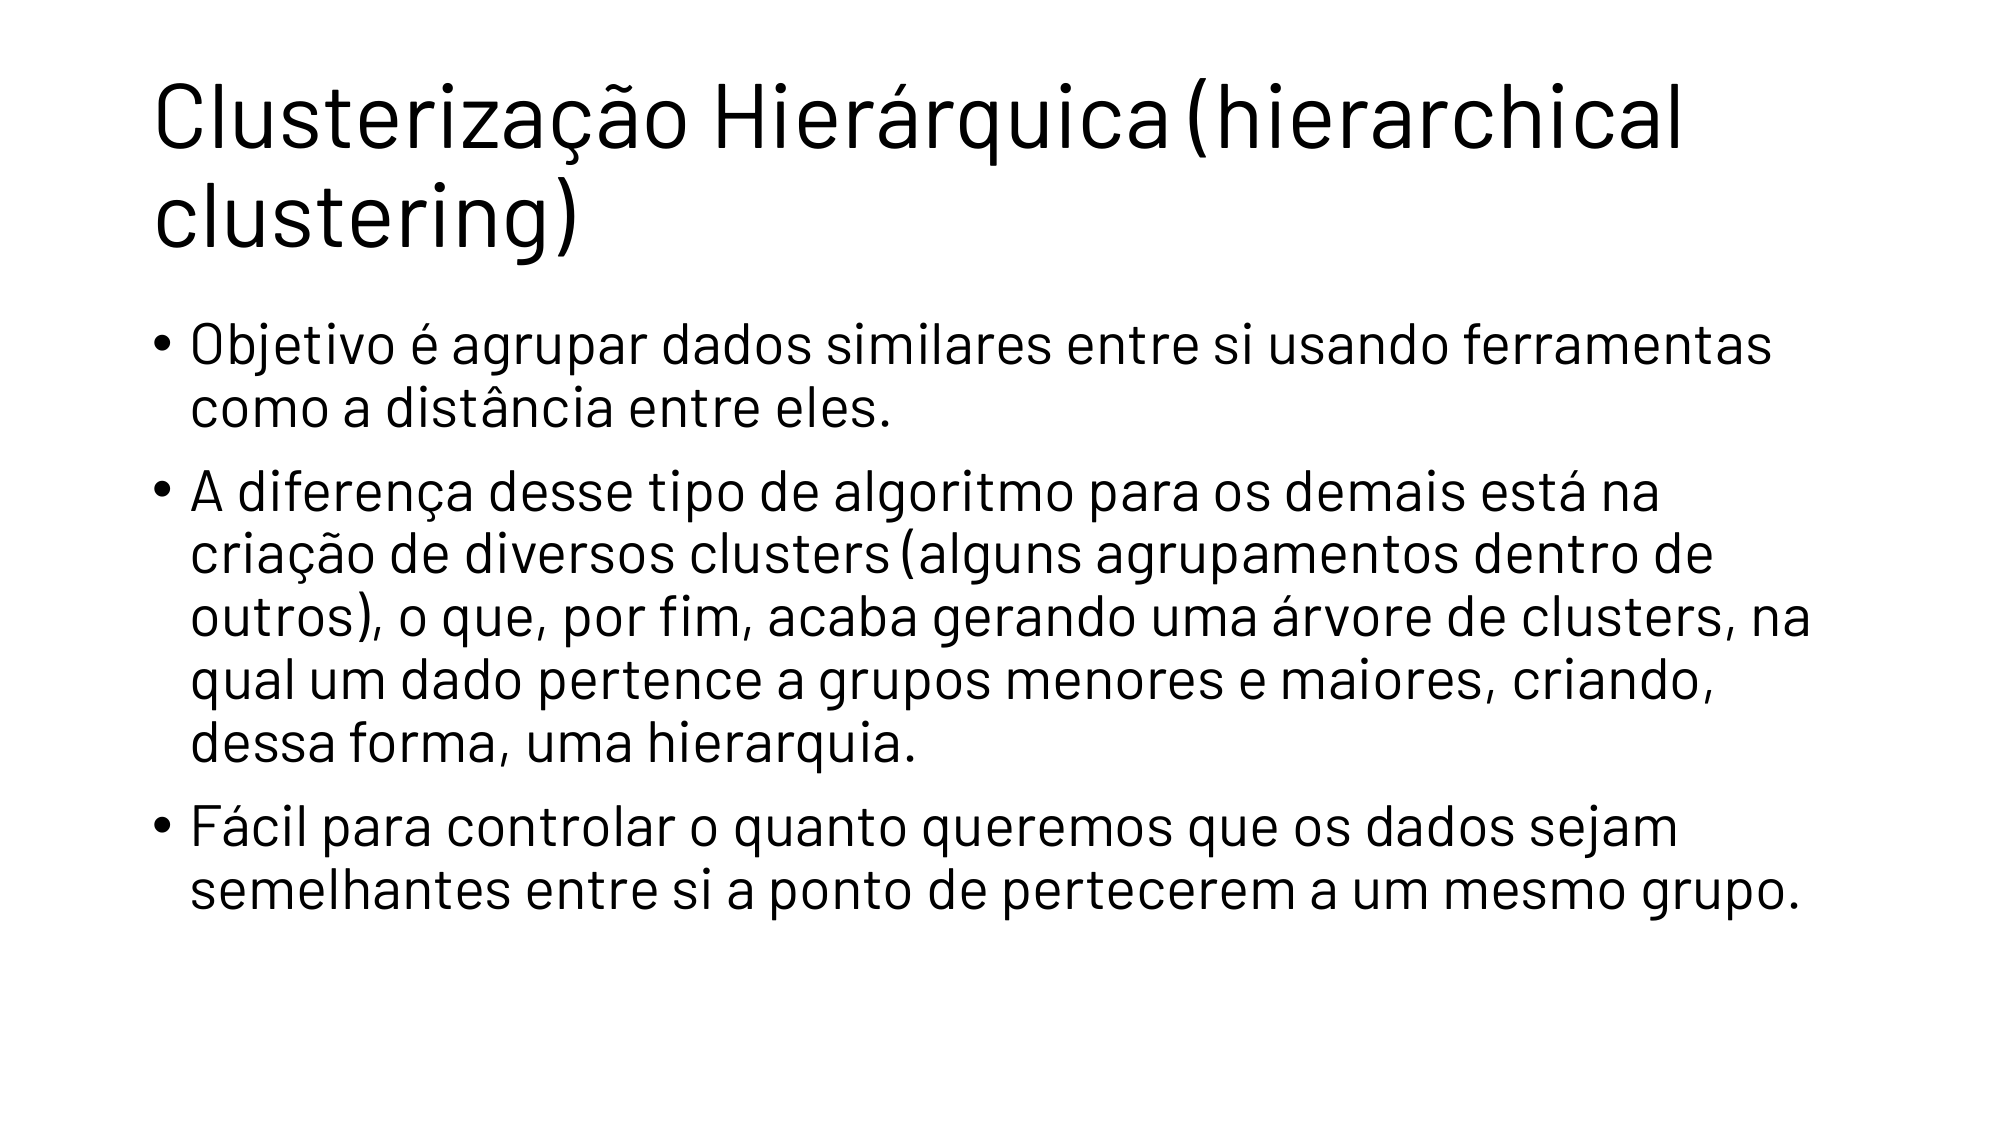

# Clusterização Hierárquica (hierarchical clustering)
Objetivo é agrupar dados similares entre si usando ferramentas como a distância entre eles.
A diferença desse tipo de algoritmo para os demais está na criação de diversos clusters (alguns agrupamentos dentro de outros), o que, por fim, acaba gerando uma árvore de clusters, na qual um dado pertence a grupos menores e maiores, criando, dessa forma, uma hierarquia.
Fácil para controlar o quanto queremos que os dados sejam semelhantes entre si a ponto de pertecerem a um mesmo grupo.